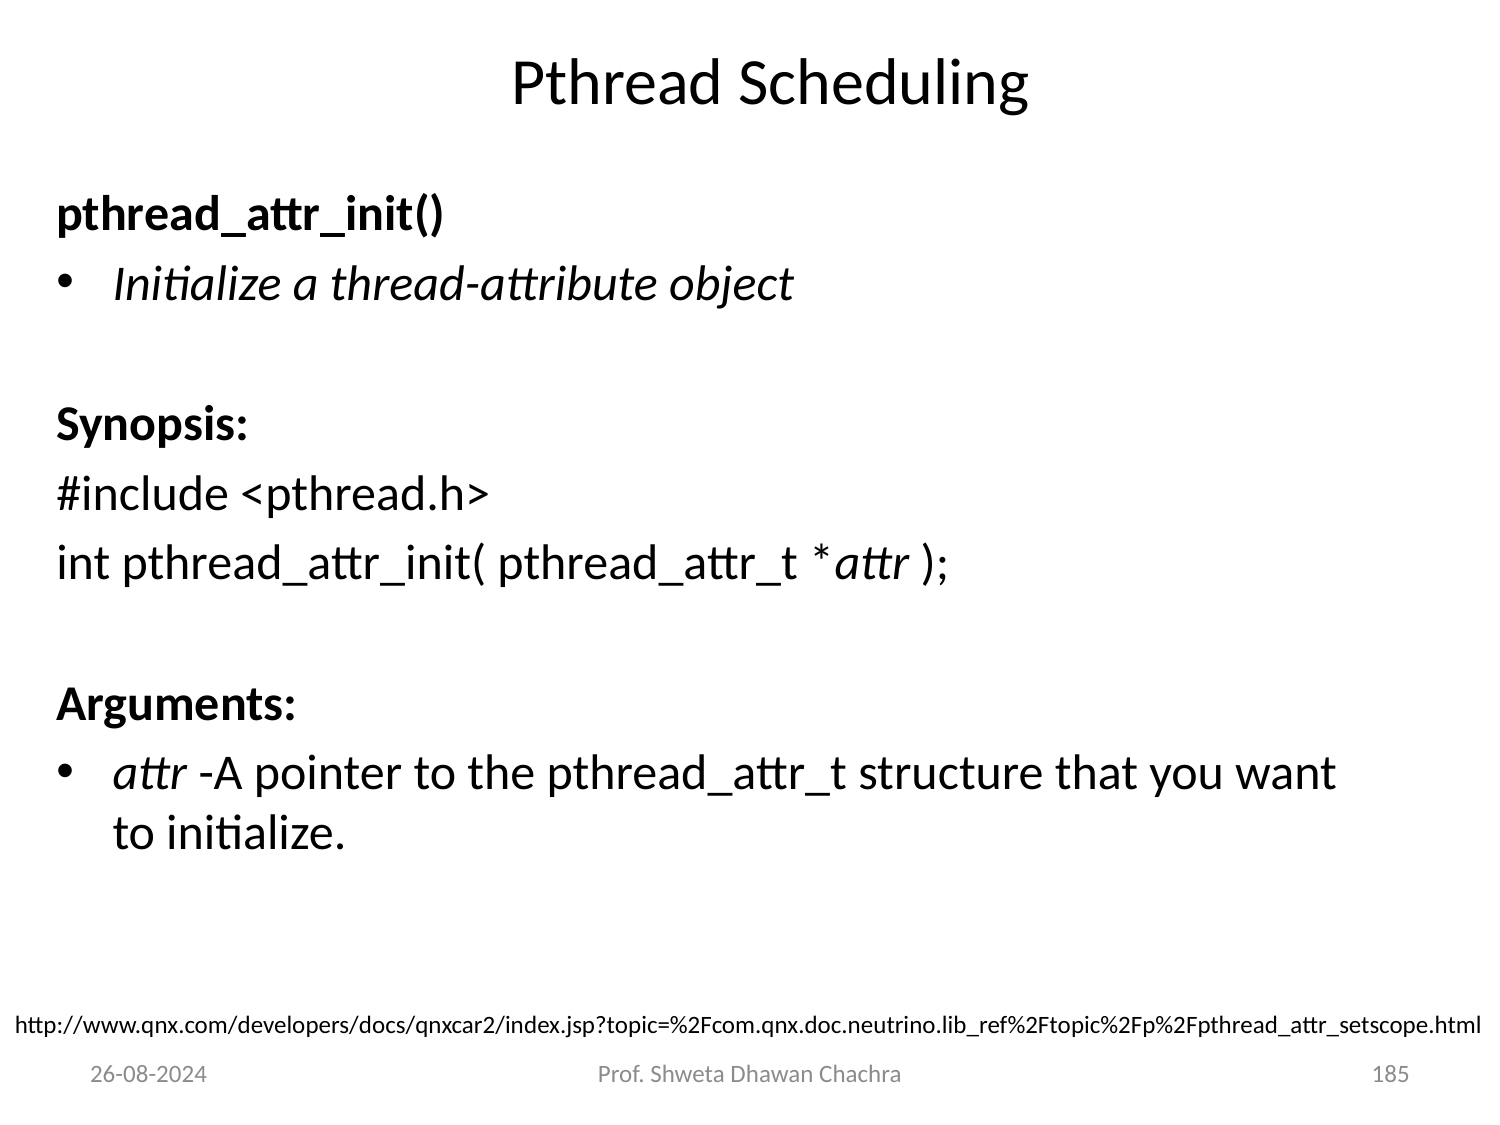

# Pthread Scheduling
pthread_attr_init()
Initialize a thread-attribute object

Synopsis:
#include <pthread.h>
int pthread_attr_init( pthread_attr_t *attr );

Arguments:
attr -A pointer to the pthread_attr_t structure that you want to initialize.
http://www.qnx.com/developers/docs/qnxcar2/index.jsp?topic=%2Fcom.qnx.doc.neutrino.lib_ref%2Ftopic%2Fp%2Fpthread_attr_setscope.html
26-08-2024
Prof. Shweta Dhawan Chachra
185